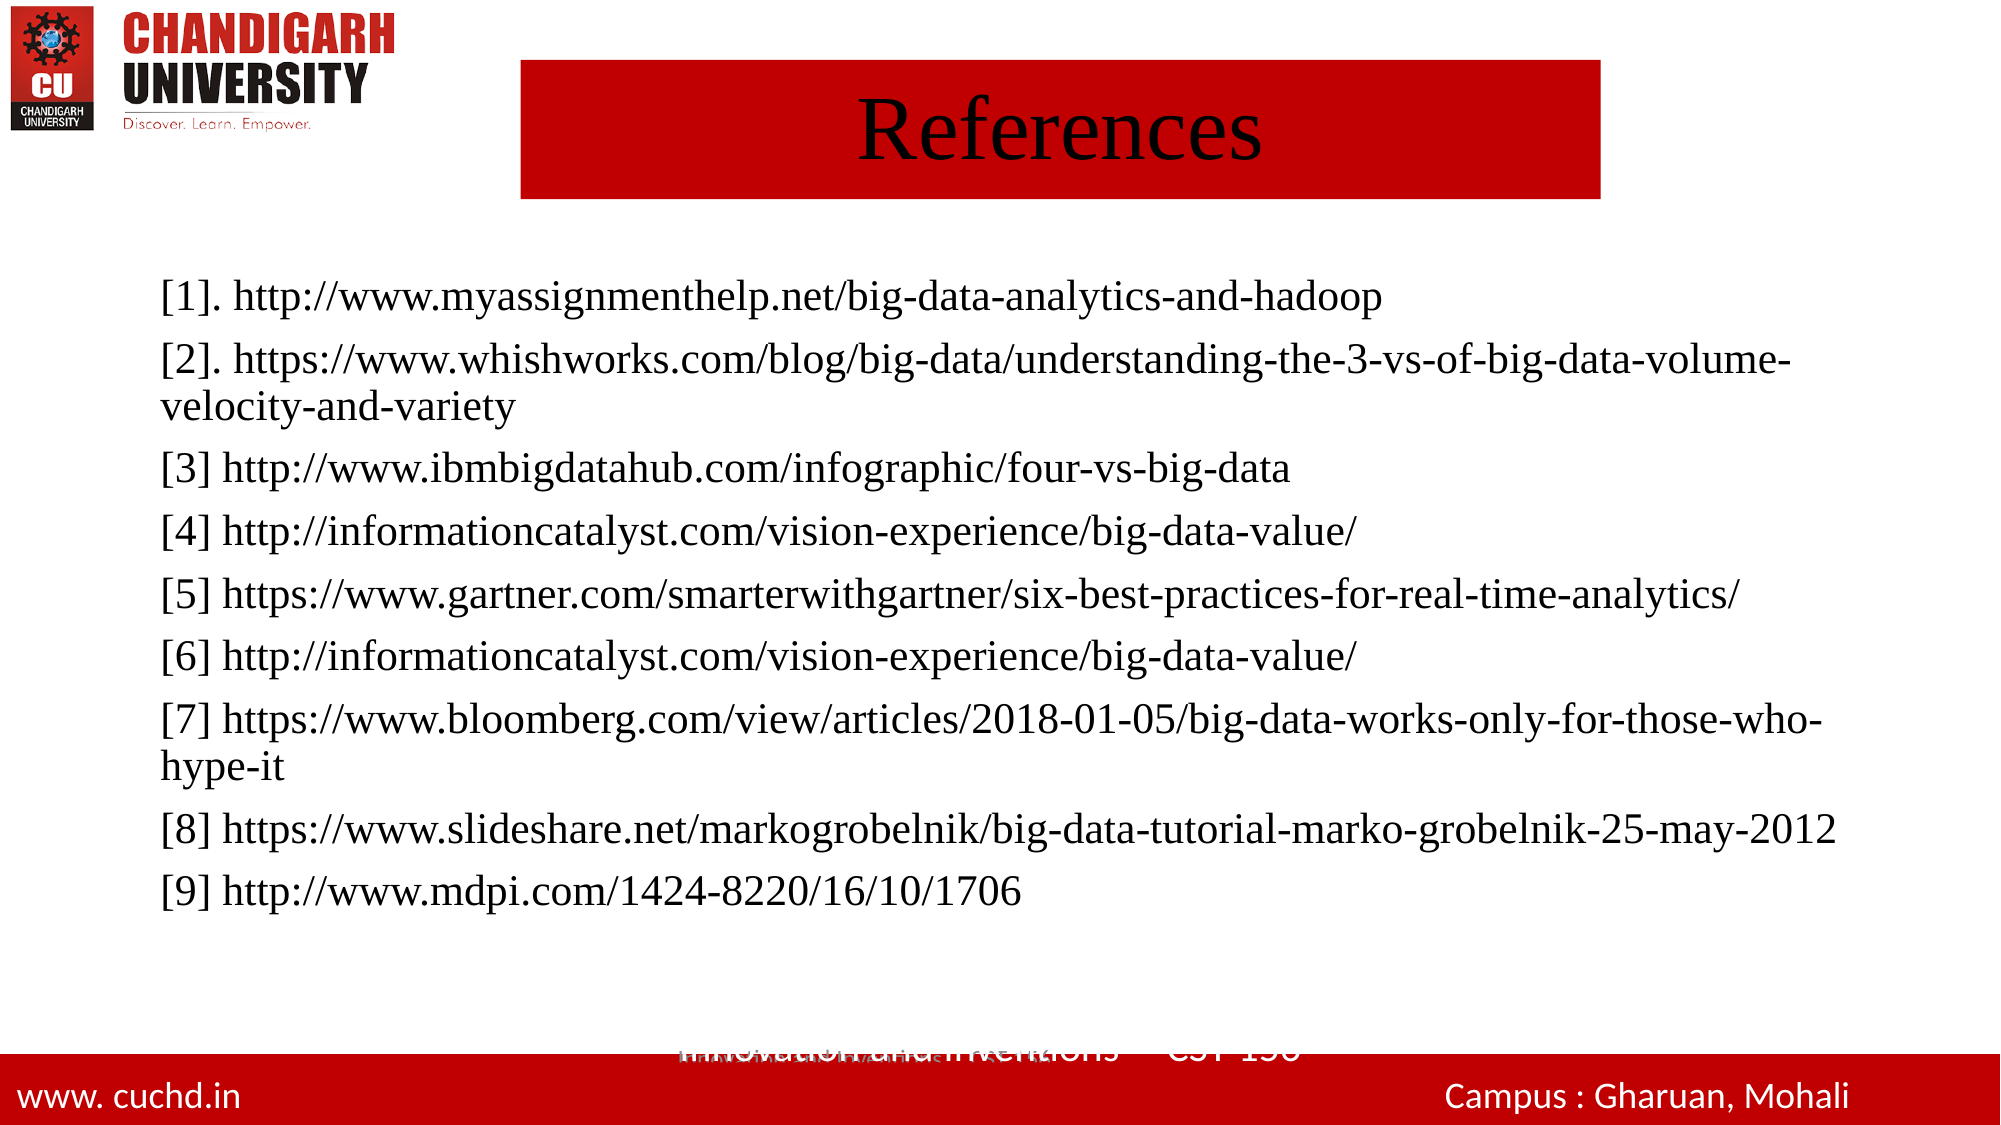

# References
[1]. http://www.myassignmenthelp.net/big-data-analytics-and-hadoop
[2]. https://www.whishworks.com/blog/big-data/understanding-the-3-vs-of-big-data-volume-velocity-and-variety
[3] http://www.ibmbigdatahub.com/infographic/four-vs-big-data
[4] http://informationcatalyst.com/vision-experience/big-data-value/
[5] https://www.gartner.com/smarterwithgartner/six-best-practices-for-real-time-analytics/
[6] http://informationcatalyst.com/vision-experience/big-data-value/
[7] https://www.bloomberg.com/view/articles/2018-01-05/big-data-works-only-for-those-who-hype-it
[8] https://www.slideshare.net/markogrobelnik/big-data-tutorial-marko-grobelnik-25-may-2012
[9] http://www.mdpi.com/1424-8220/16/10/1706
10/26/2018
Innovation and Inventions     CST 156
www. cuchd.in                                                                                       Campus : Gharaun, Mohali
40
40
40
www. cuchd.in                                                                                                                                                     Campus : Gharuan, Mohali
www. cuchd.in                                                                                                                                                     Campus : Gharuan, Mohali
www. cuchd.in                                                                                                                                              Campus : Gharuan, Mohali
Innovation and Inventions     CST 156
www. cuchd.in                                                                                                                                              Campus : Gharuan, Mohali